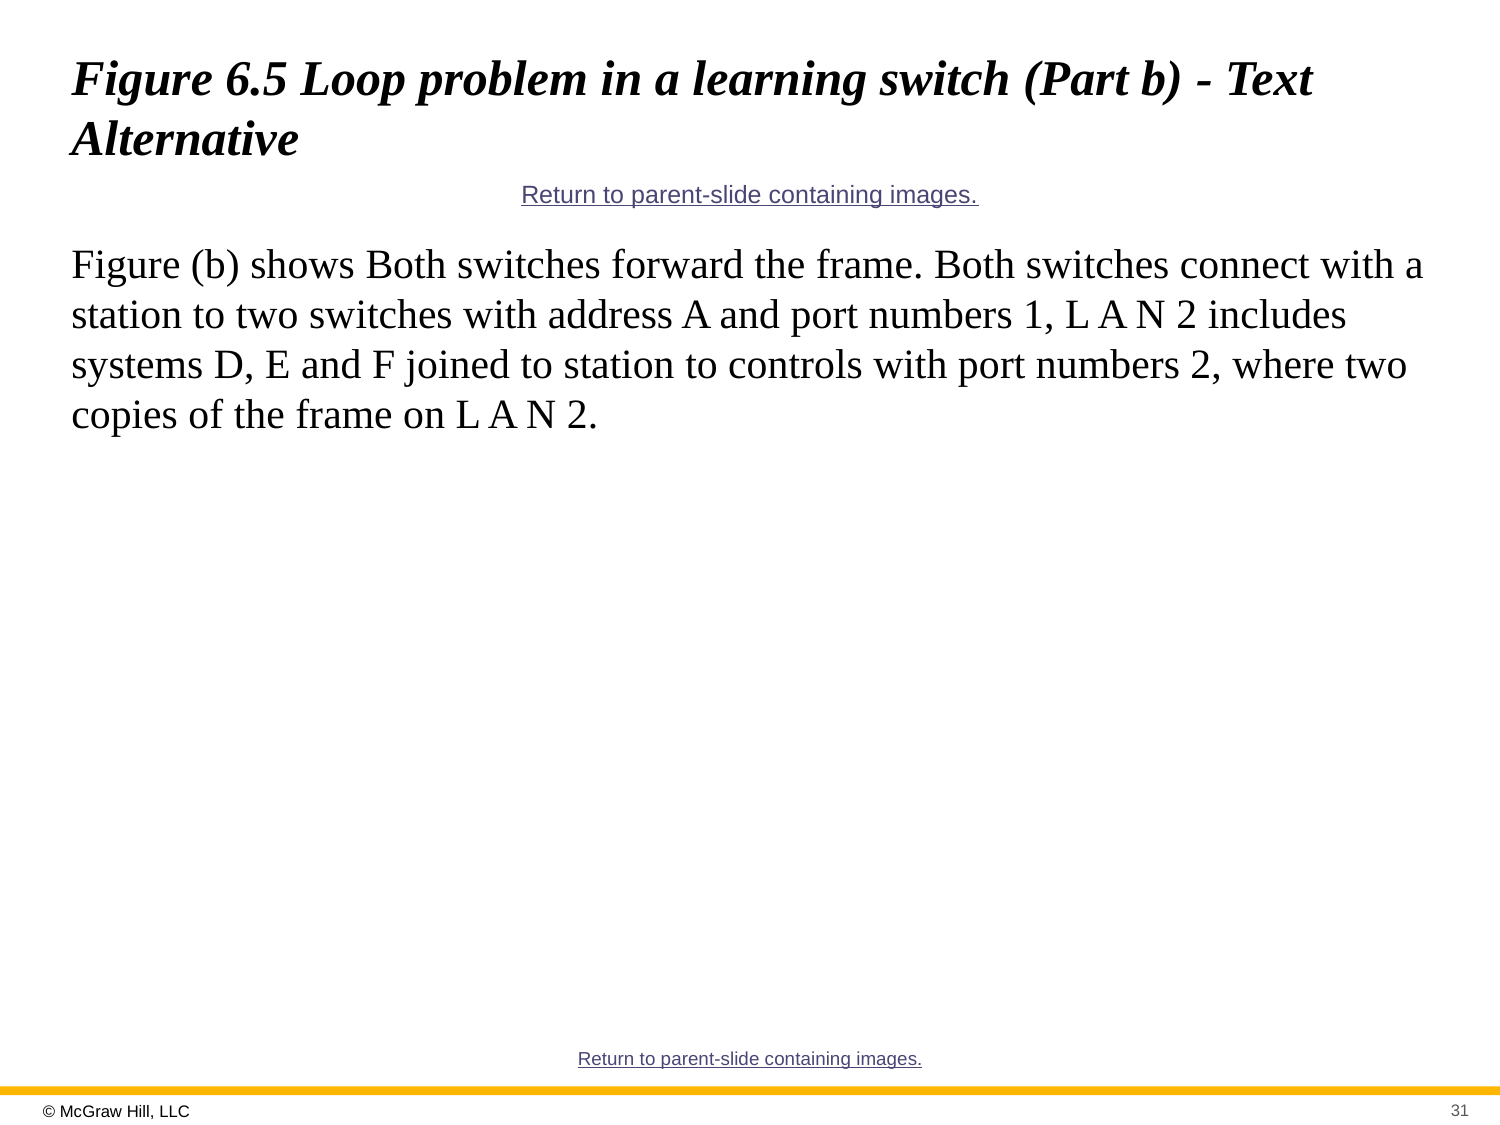

# Figure 6.5 Loop problem in a learning switch (Part b) - Text Alternative
Return to parent-slide containing images.
Figure (b) shows Both switches forward the frame. Both switches connect with a station to two switches with address A and port numbers 1, L A N 2 includes systems D, E and F joined to station to controls with port numbers 2, where two copies of the frame on L A N 2.
Return to parent-slide containing images.
31